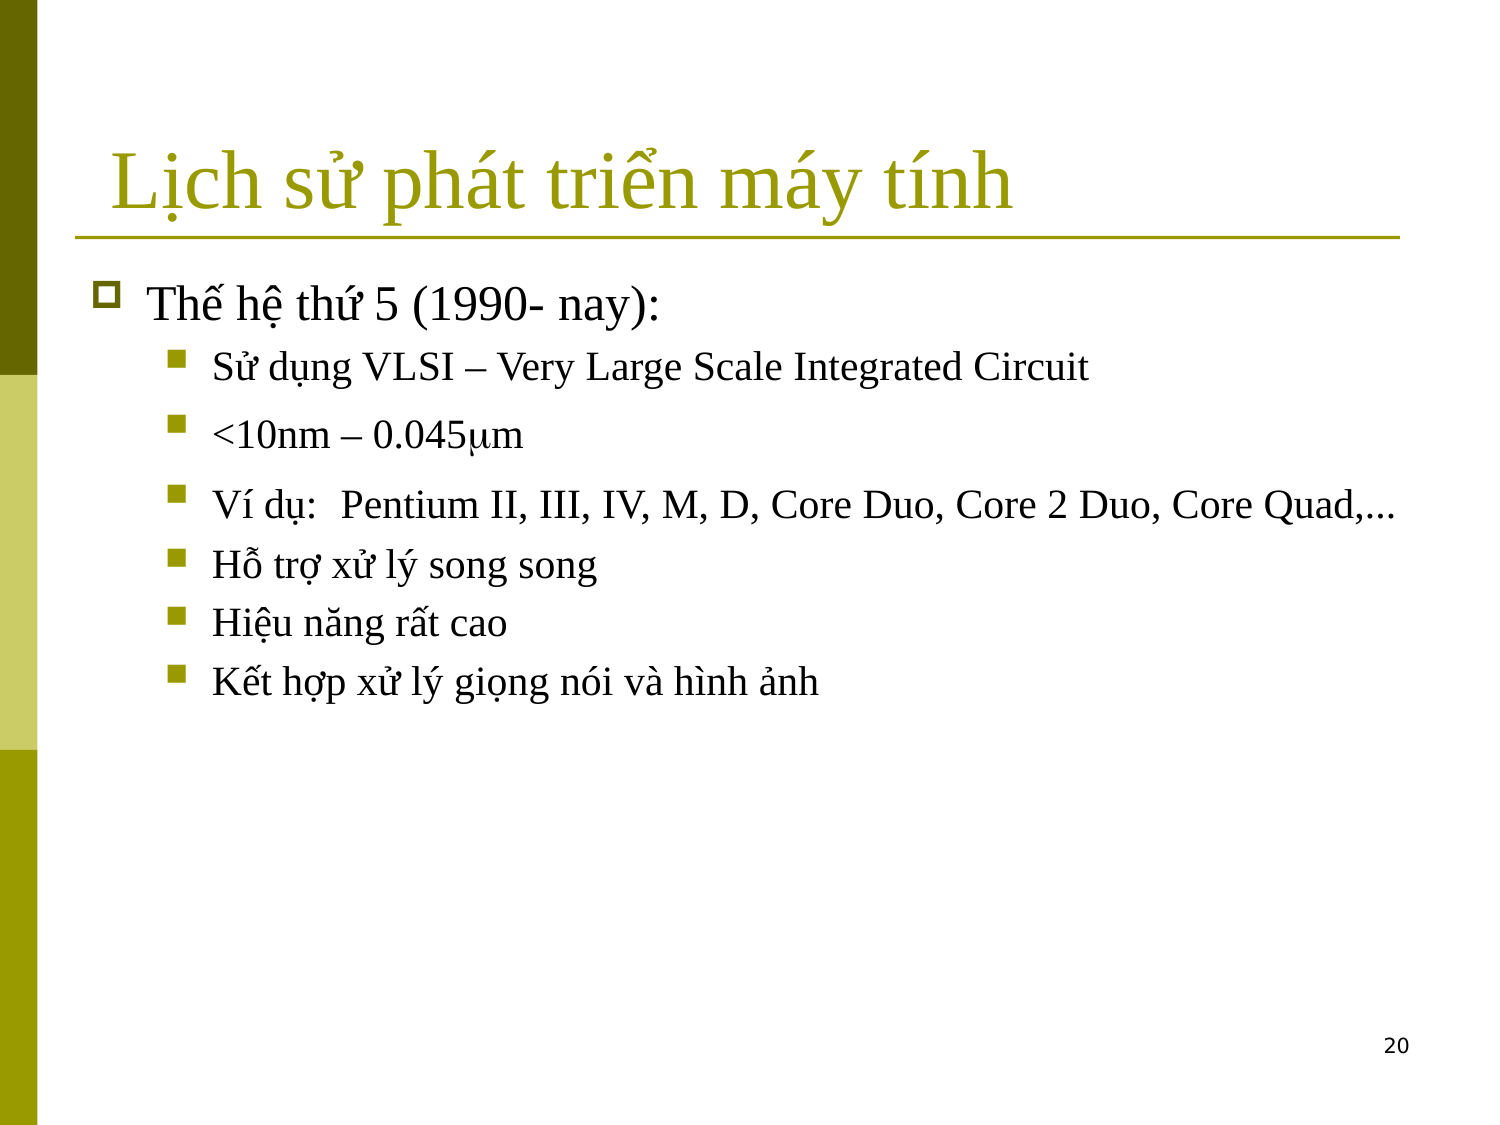

# Lịch sử phát triển máy tính
Thế hệ thứ 5 (1990- nay):
Sử dụng VLSI – Very Large Scale Integrated Circuit
<10nm – 0.045μm
Ví dụ:  Pentium II, III, IV, M, D, Core Duo, Core 2 Duo, Core Quad,...
Hỗ trợ xử lý song song
Hiệu năng rất cao
Kết hợp xử lý giọng nói và hình ảnh
20